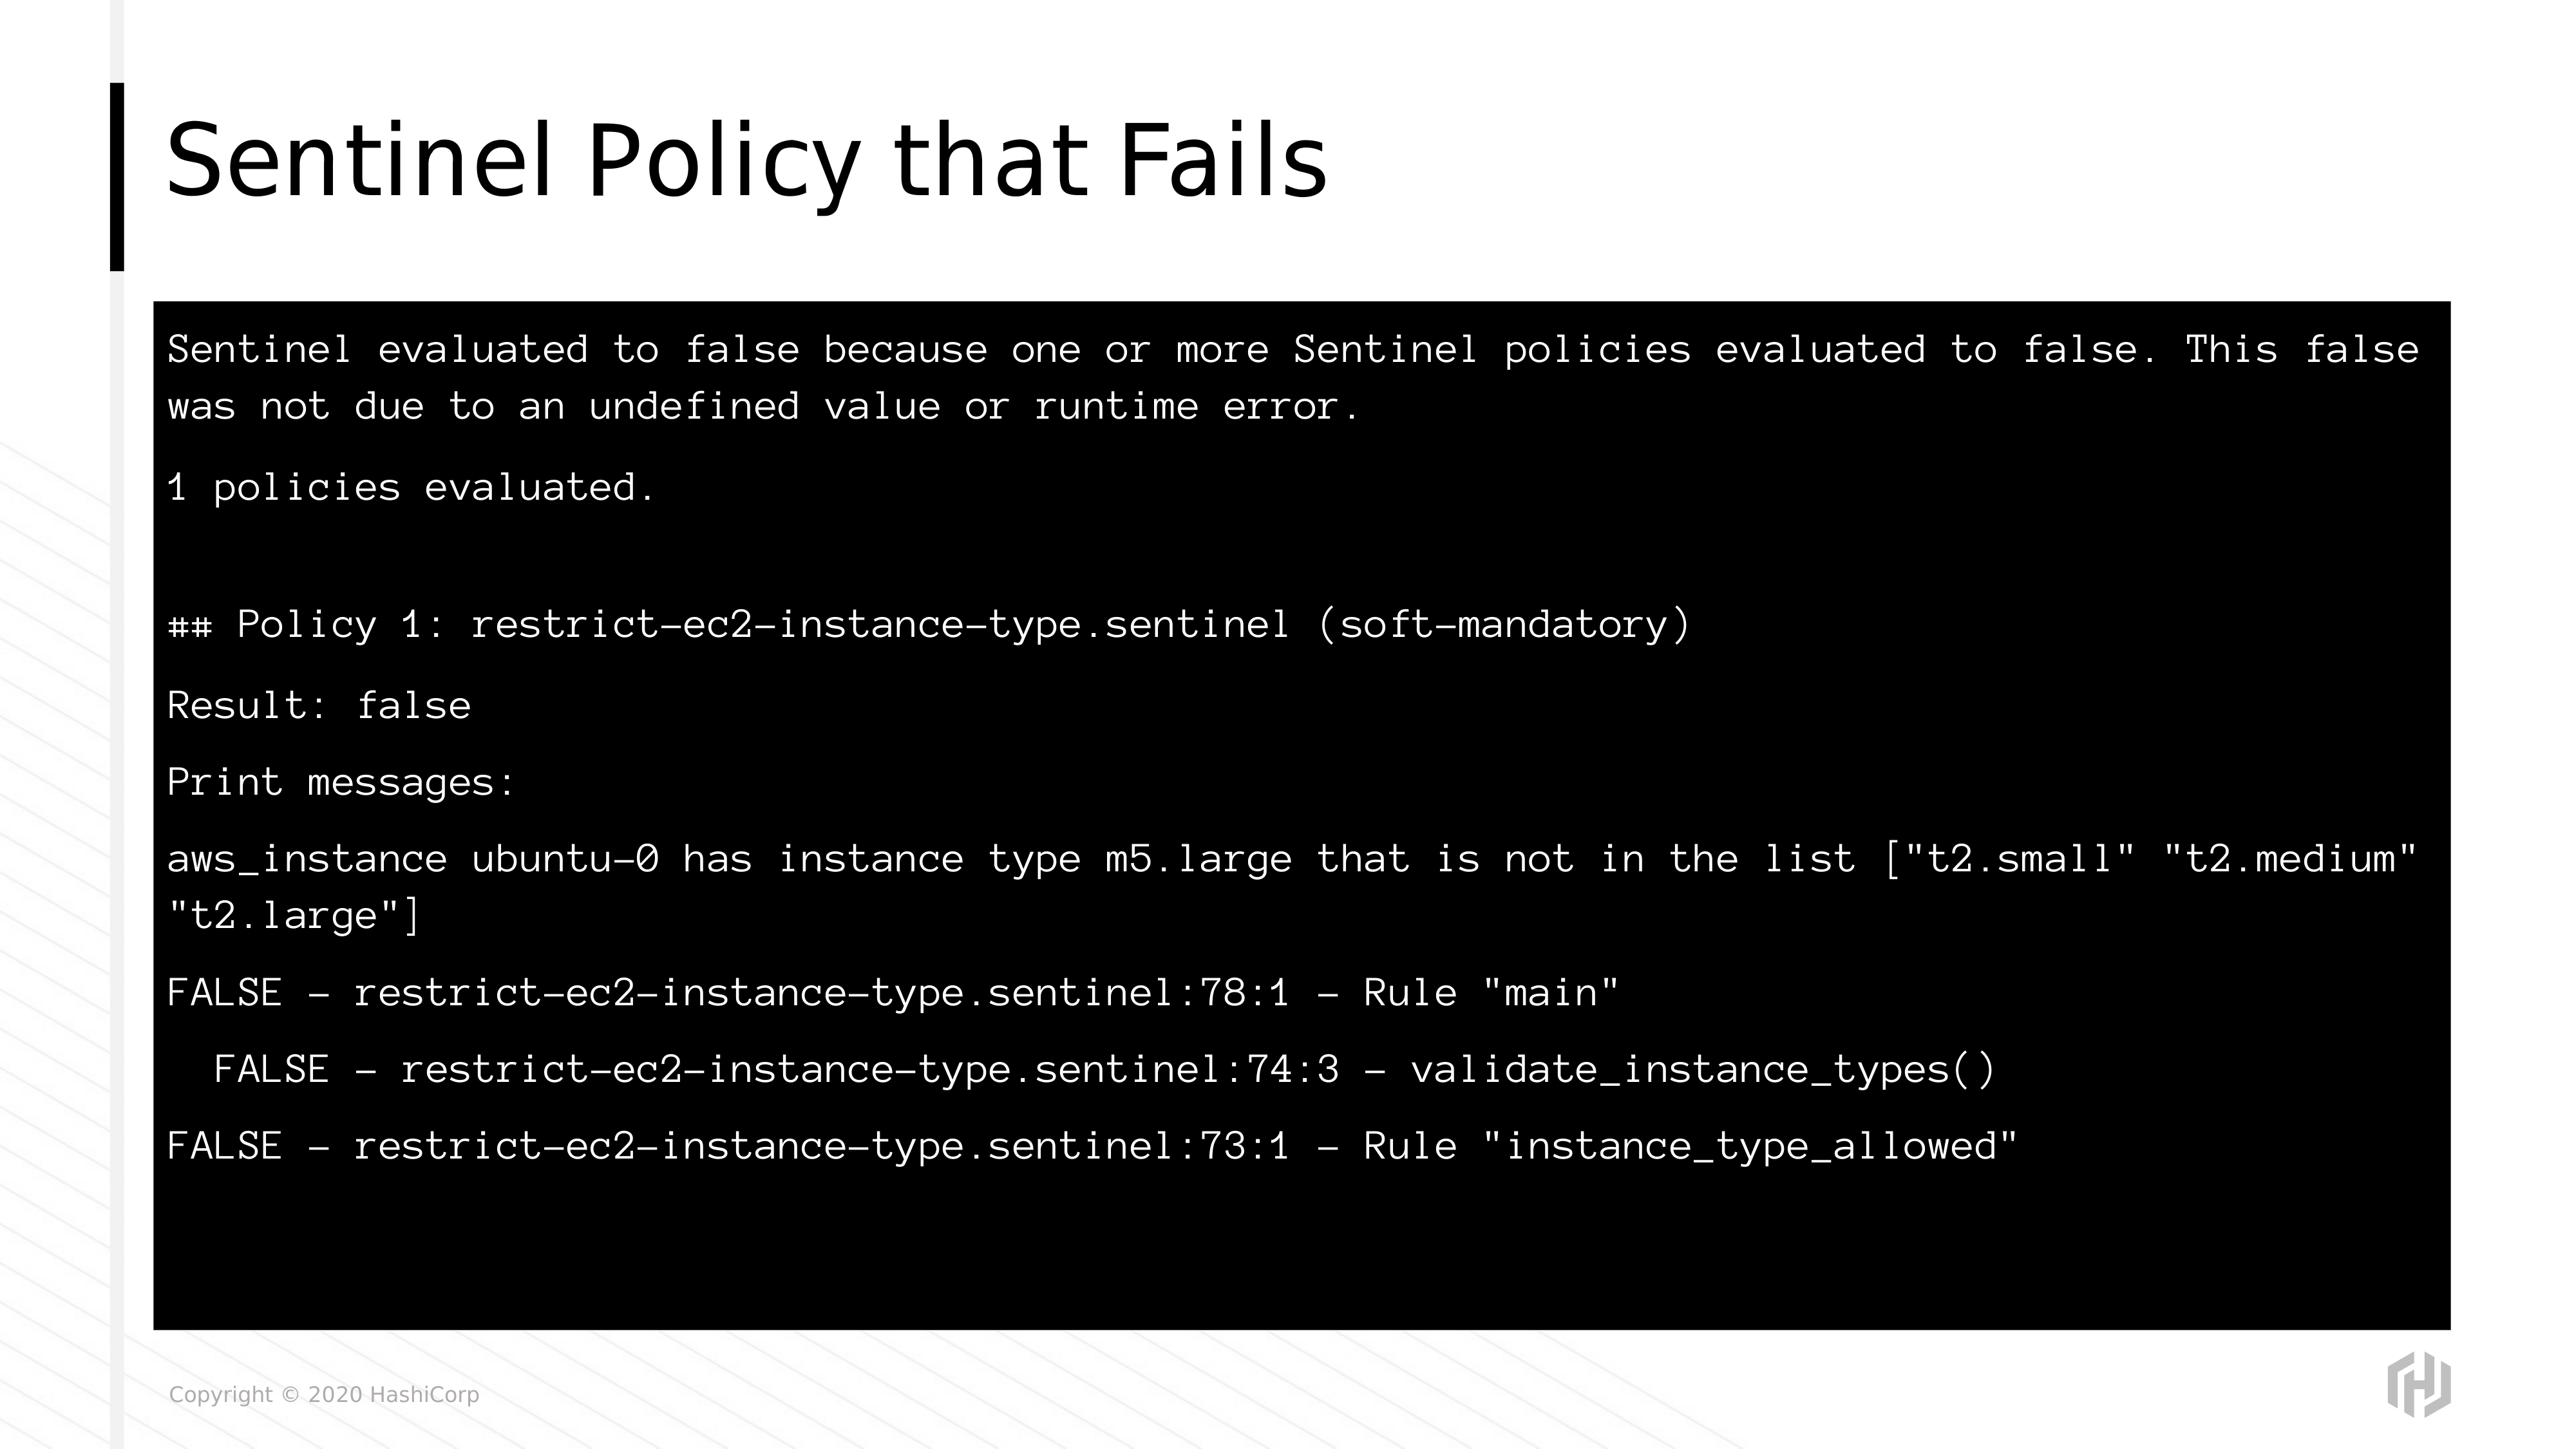

# Sentinel Policy that Fails
Sentinel evaluated to false because one or more Sentinel policies evaluated to false. This false was not due to an undefined value or runtime error.
1 policies evaluated.
## Policy 1: restrict-ec2-instance-type.sentinel (soft-mandatory)
Result: false
Print messages:
aws_instance ubuntu-0 has instance type m5.large that is not in the list ["t2.small" "t2.medium" "t2.large"]
FALSE - restrict-ec2-instance-type.sentinel:78:1 - Rule "main"
  FALSE - restrict-ec2-instance-type.sentinel:74:3 - validate_instance_types()
FALSE - restrict-ec2-instance-type.sentinel:73:1 - Rule "instance_type_allowed"